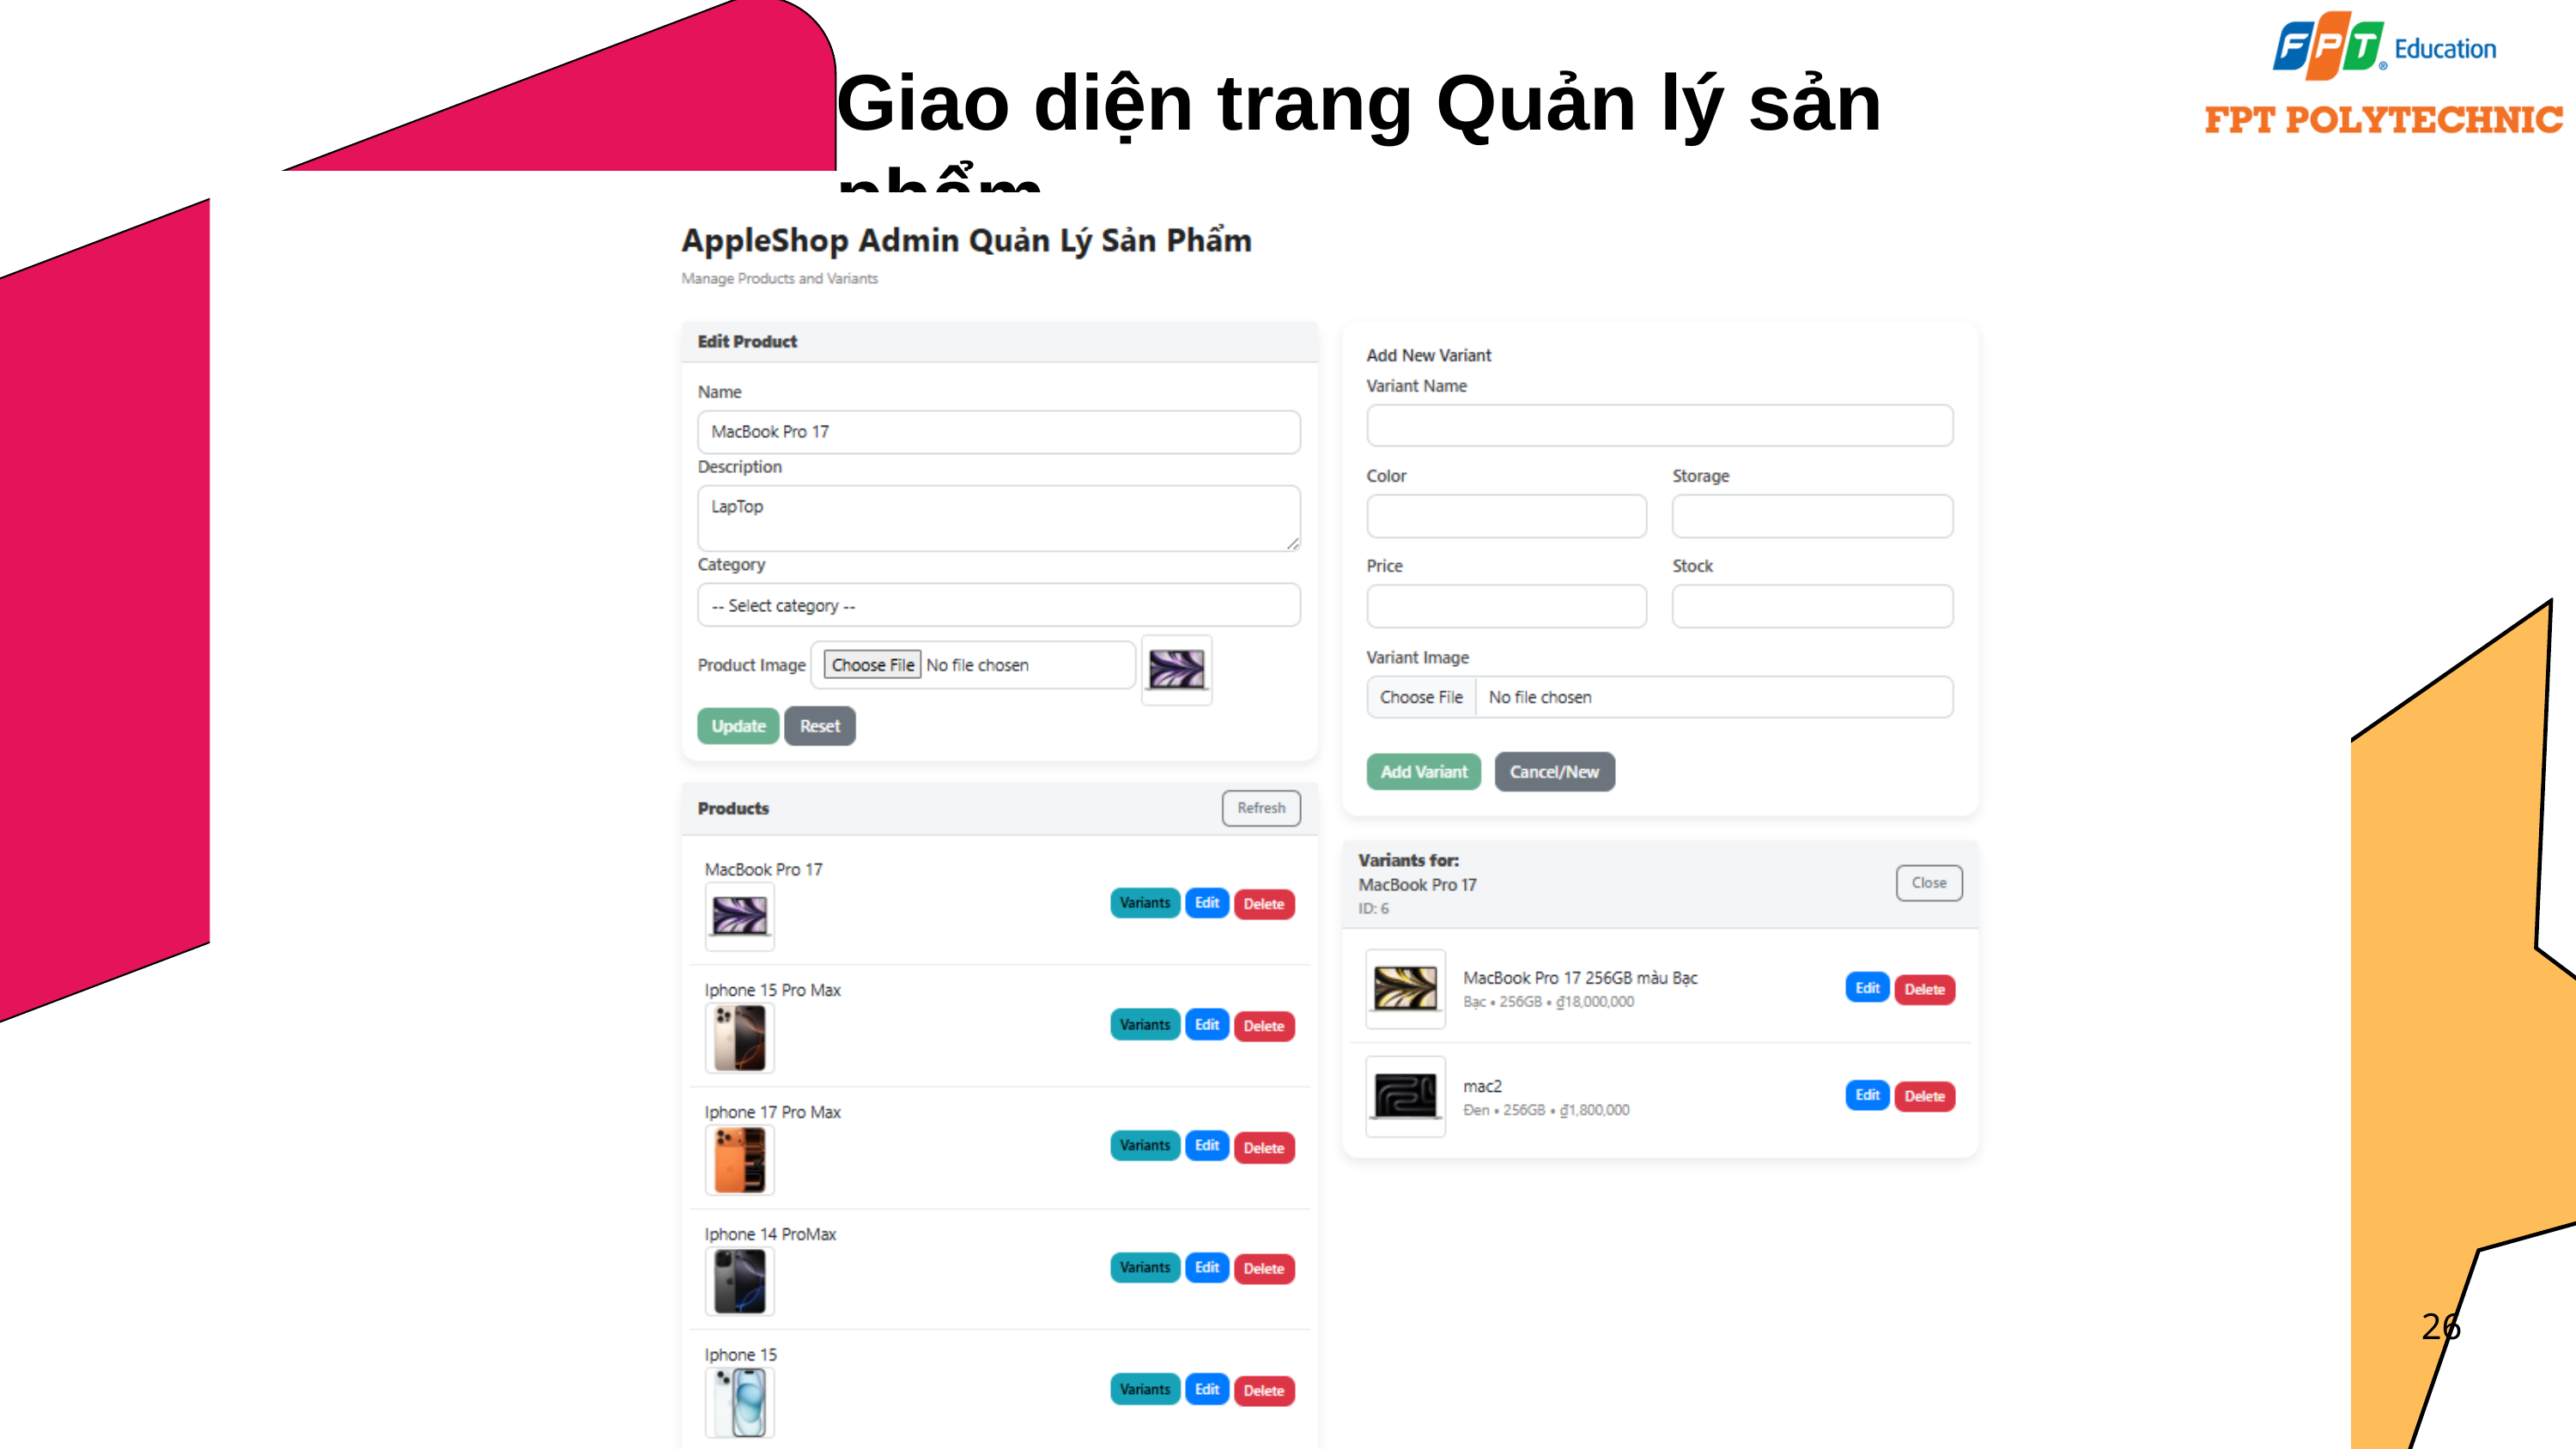

Giao diện trang Quản lý sản phẩm

26